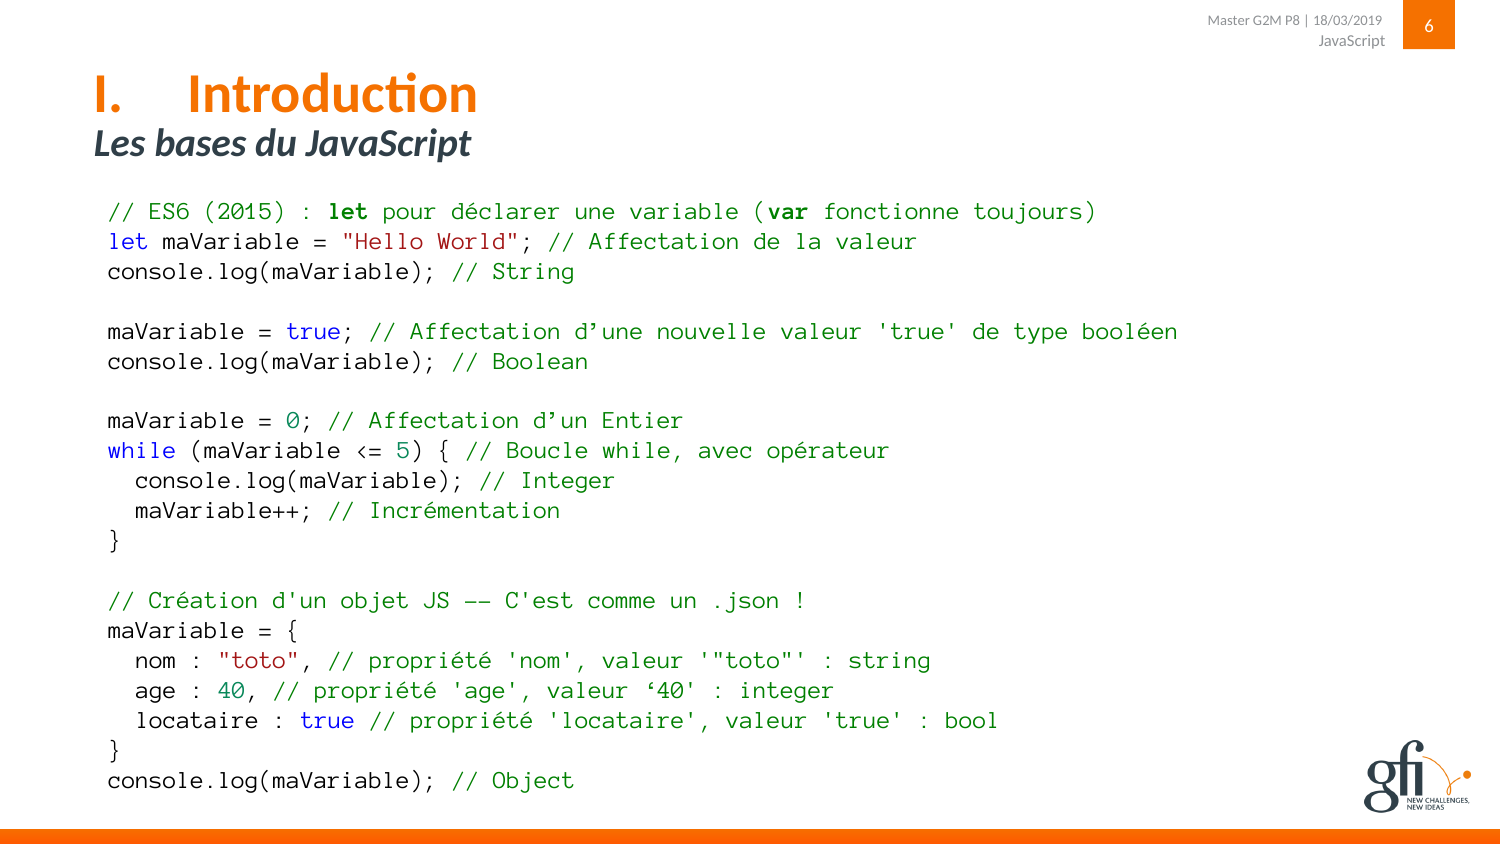

6
JavaScript
Master G2M P8 | 18/03/2019
# Introduction
Les bases du JavaScript
// ES6 (2015) : let pour déclarer une variable (var fonctionne toujours)
let maVariable = "Hello World"; // Affectation de la valeur
console.log(maVariable); // String
maVariable = true; // Affectation d’une nouvelle valeur 'true' de type booléen
console.log(maVariable); // Boolean
maVariable = 0; // Affectation d’un Entier
while (maVariable <= 5) { // Boucle while, avec opérateur
  console.log(maVariable); // Integer
  maVariable++; // Incrémentation
}
// Création d'un objet JS -- C'est comme un .json !
maVariable = {
  nom : "toto", // propriété 'nom', valeur '"toto"' : string
  age : 40, // propriété 'age', valeur ‘40' : integer
  locataire : true // propriété 'locataire', valeur 'true' : bool
}
console.log(maVariable); // Object